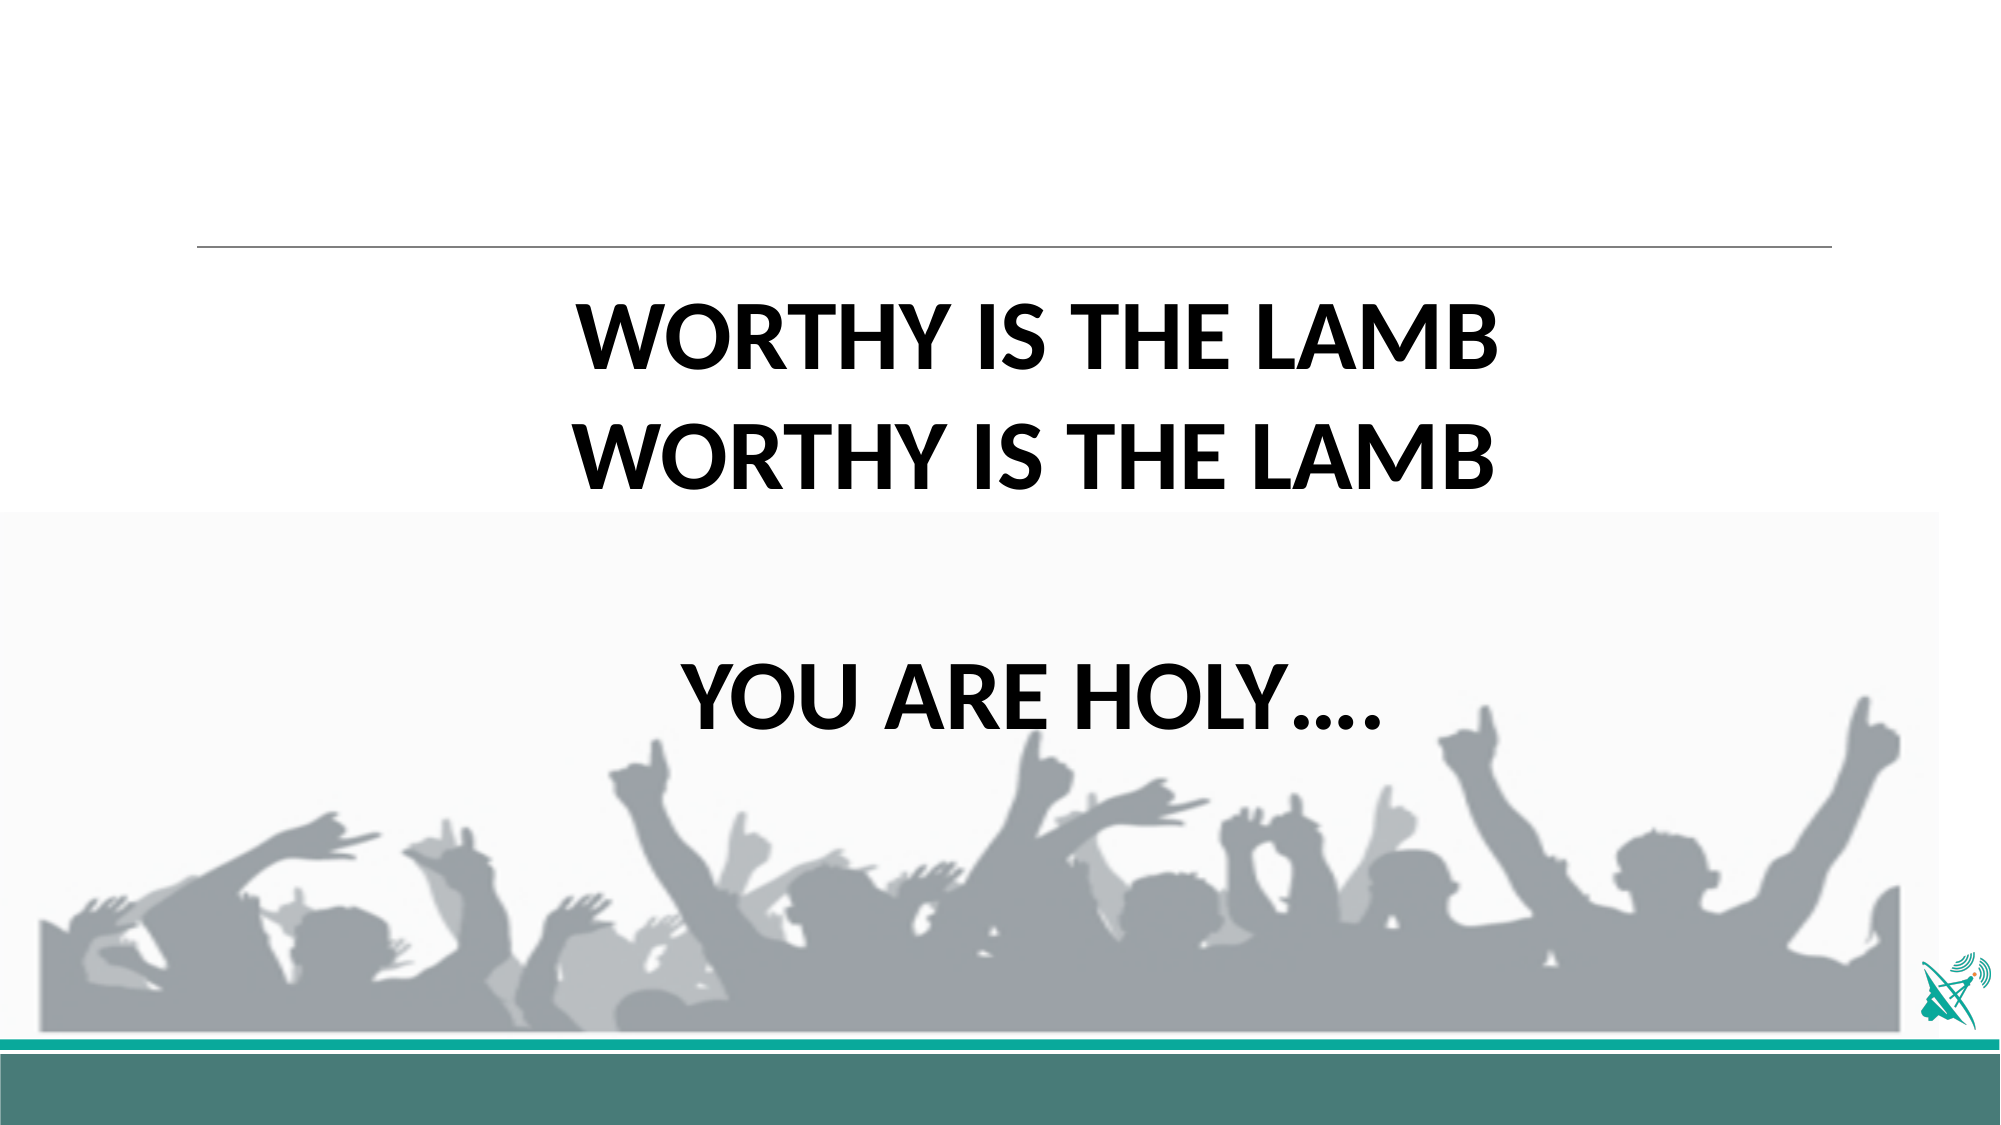

WORTHY IS THE LAMB
WORTHY IS THE LAMB
YOU ARE HOLY….